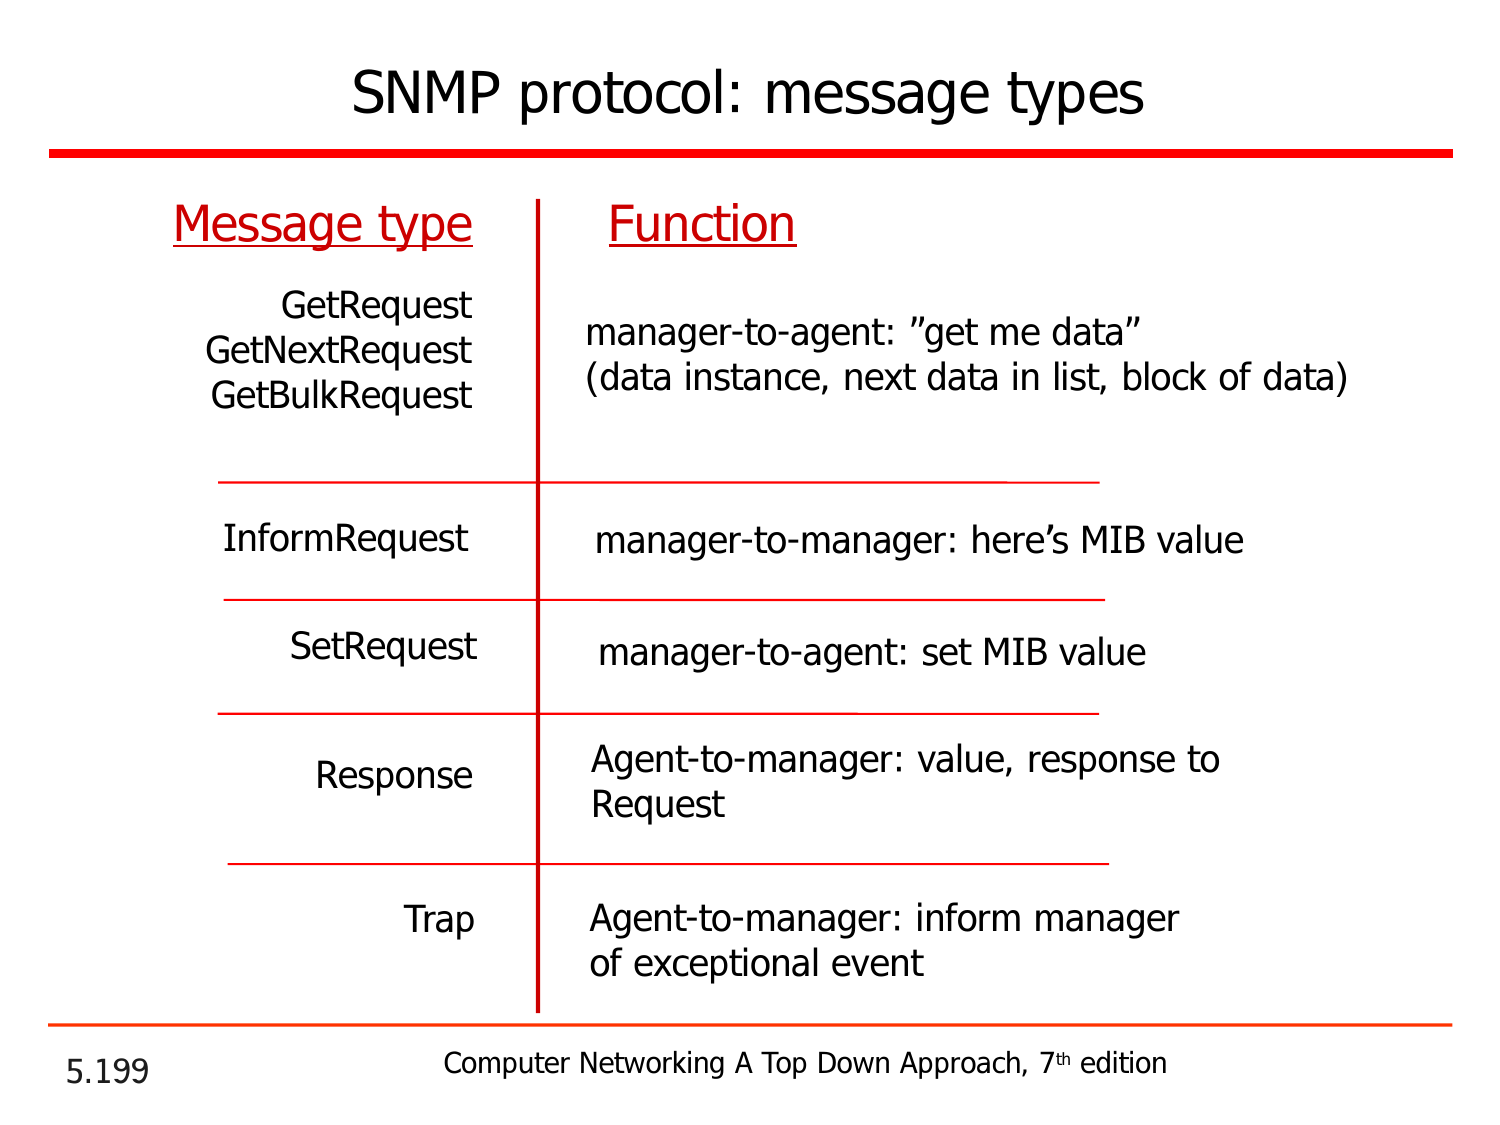

# SNMP protocol: message types
Function
Message type

GetRequest
GetNextRequest
GetBulkRequest
manager-to-agent: ”get me data”
(data instance, next data in list, block of data)

InformRequest
manager-to-manager: here’s MIB value

SetRequest
manager-to-agent: set MIB value

Agent-to-manager: value, response to
Request
Response

Agent-to-manager: inform manager
of exceptional event
Trap